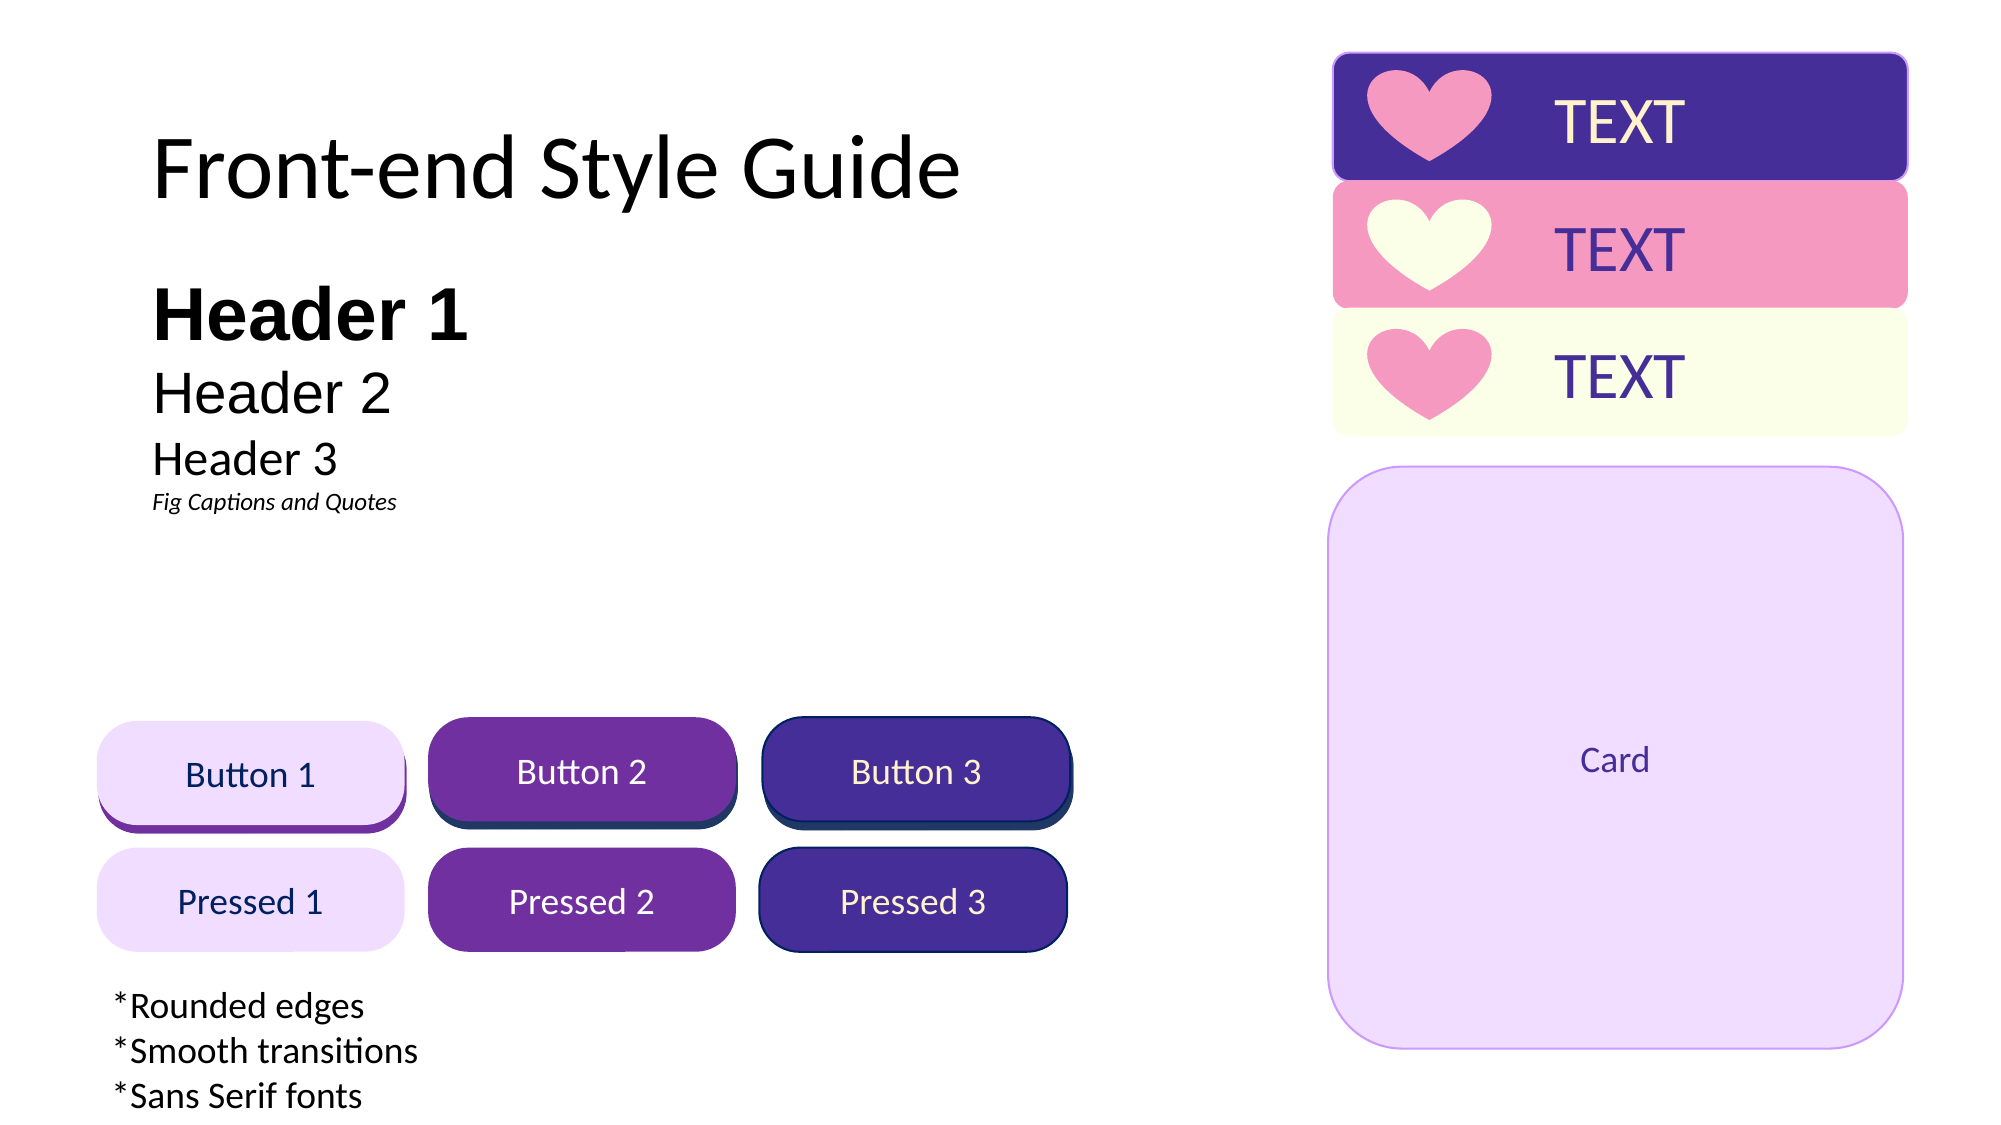

TEXT
# Front-end Style Guide

TEXT

Header 1
Header 2
Header 3
Fig Captions and Quotes
TEXT

Card
Button 3
Button 2
Button 1
Pressed 1
Pressed 2
Pressed 3
*Rounded edges
*Smooth transitions
*Sans Serif fonts